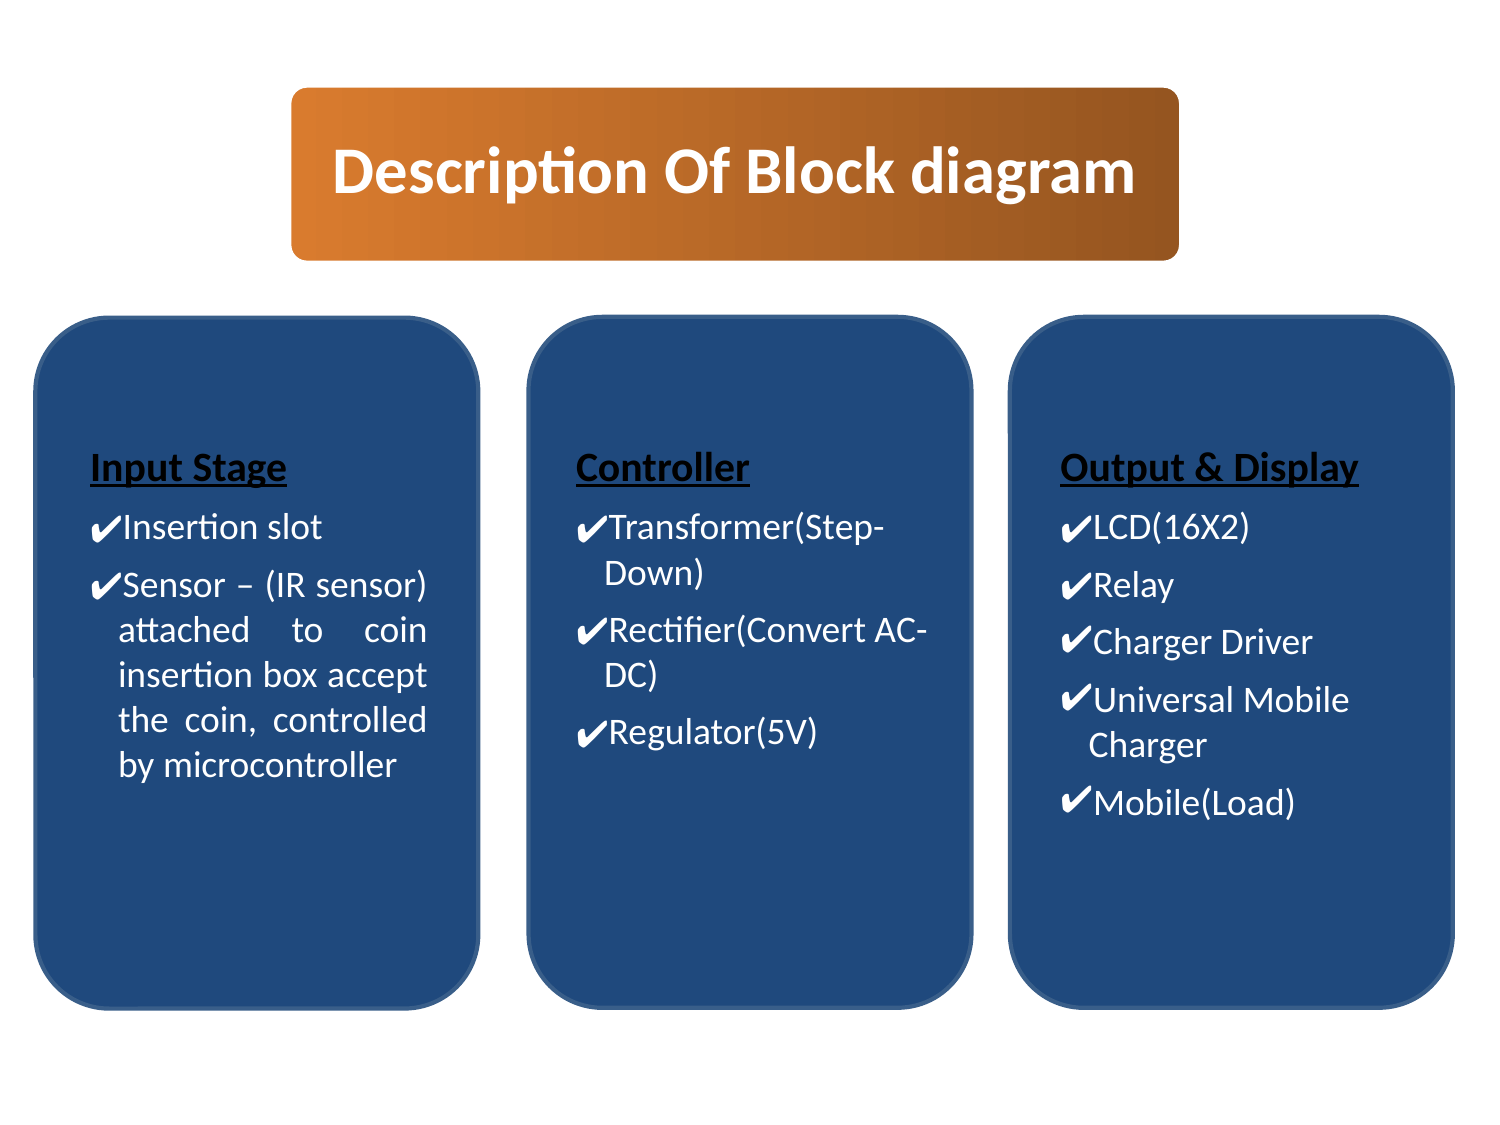

Description Of Block diagram
Input Stage
Insertion slot
Sensor – (IR sensor) attached to coin insertion box accept the coin, controlled by microcontroller

Output & Display
LCD(16X2)
Relay
Charger Driver
Universal Mobile Charger
Mobile(Load)

Controller
Transformer(Step-Down)
Rectifier(Convert AC-DC)
Regulator(5V)